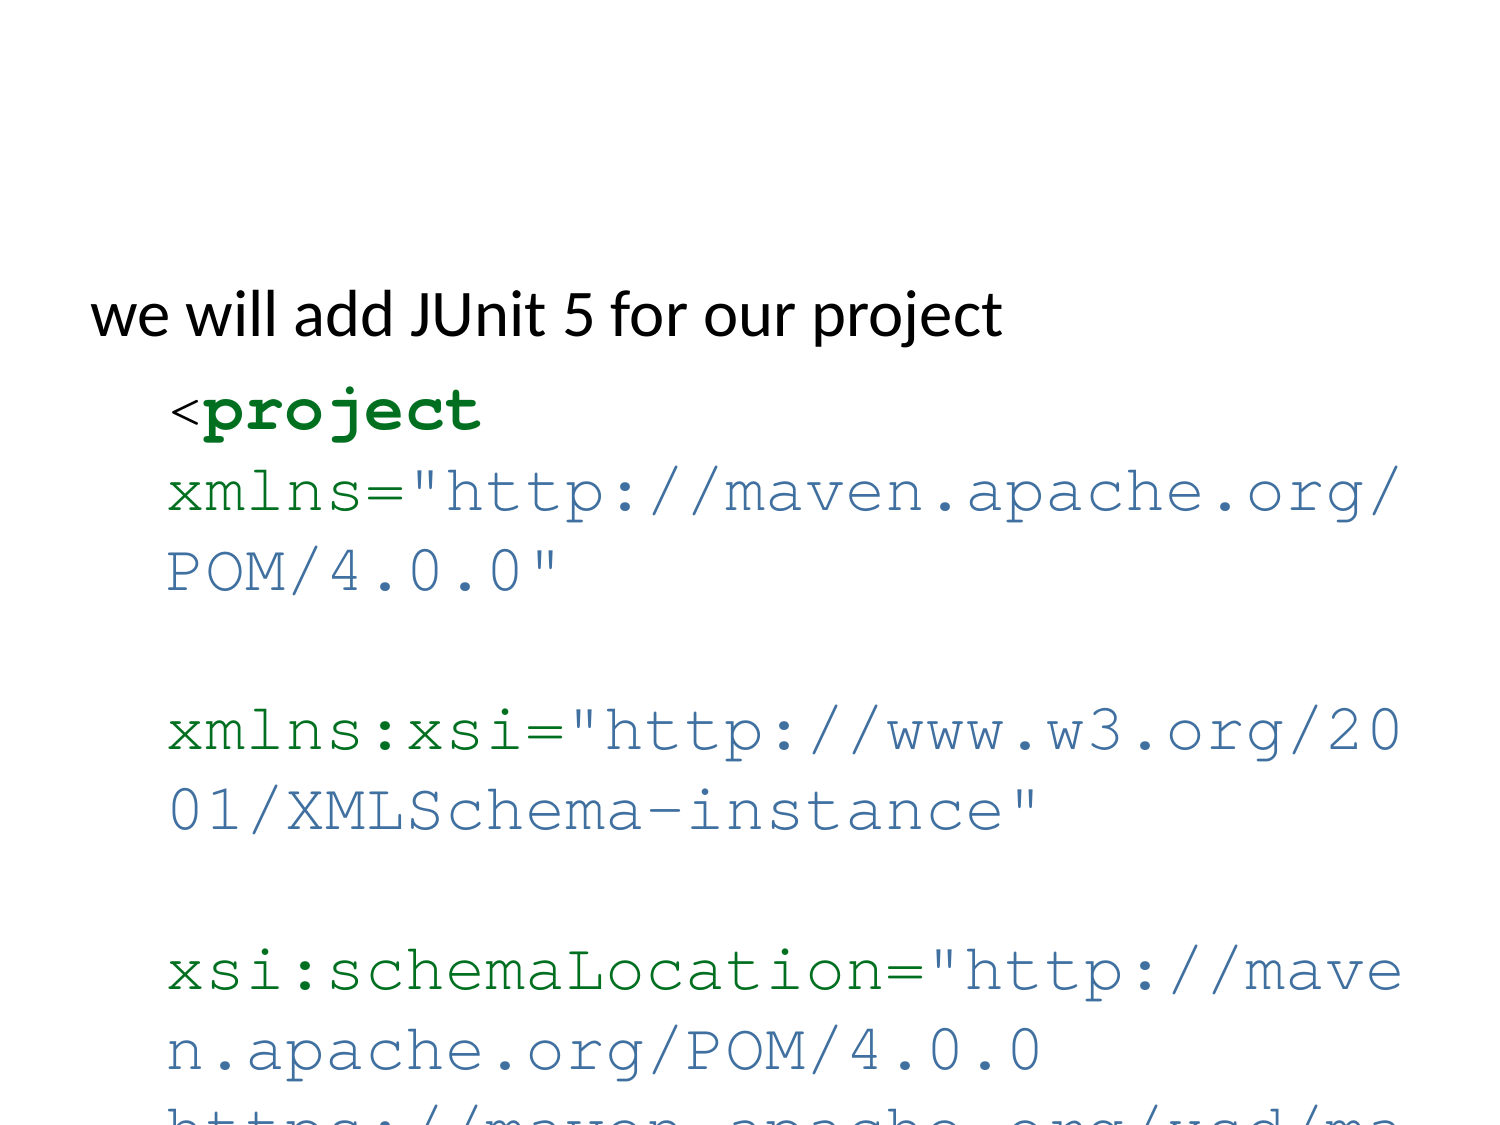

we will add JUnit 5 for our project
<project xmlns="http://maven.apache.org/POM/4.0.0"
    xmlns:xsi="http://www.w3.org/2001/XMLSchema-instance"
    xsi:schemaLocation="http://maven.apache.org/POM/4.0.0 https://maven.apache.org/xsd/maven-4.0.0.xsd">
    <modelVersion>4.0.0</modelVersion>
    <groupId>com.ce103</groupId>
    <artifactId>java-sample-lib-ext</artifactId>
    <version>0.0.1-SNAPSHOT</version>
    <name>Java Sample Lib</name>
    <description>Java Sample with Unit Test</description>
    <dependencies>
        <dependency>
            <groupId>org.junit.jupiter</groupId>
            <artifactId>junit-jupiter-params</artifactId>
            <version>5.7.1</version>
            <scope>test</scope>
        </dependency>
    </dependencies>
</project>